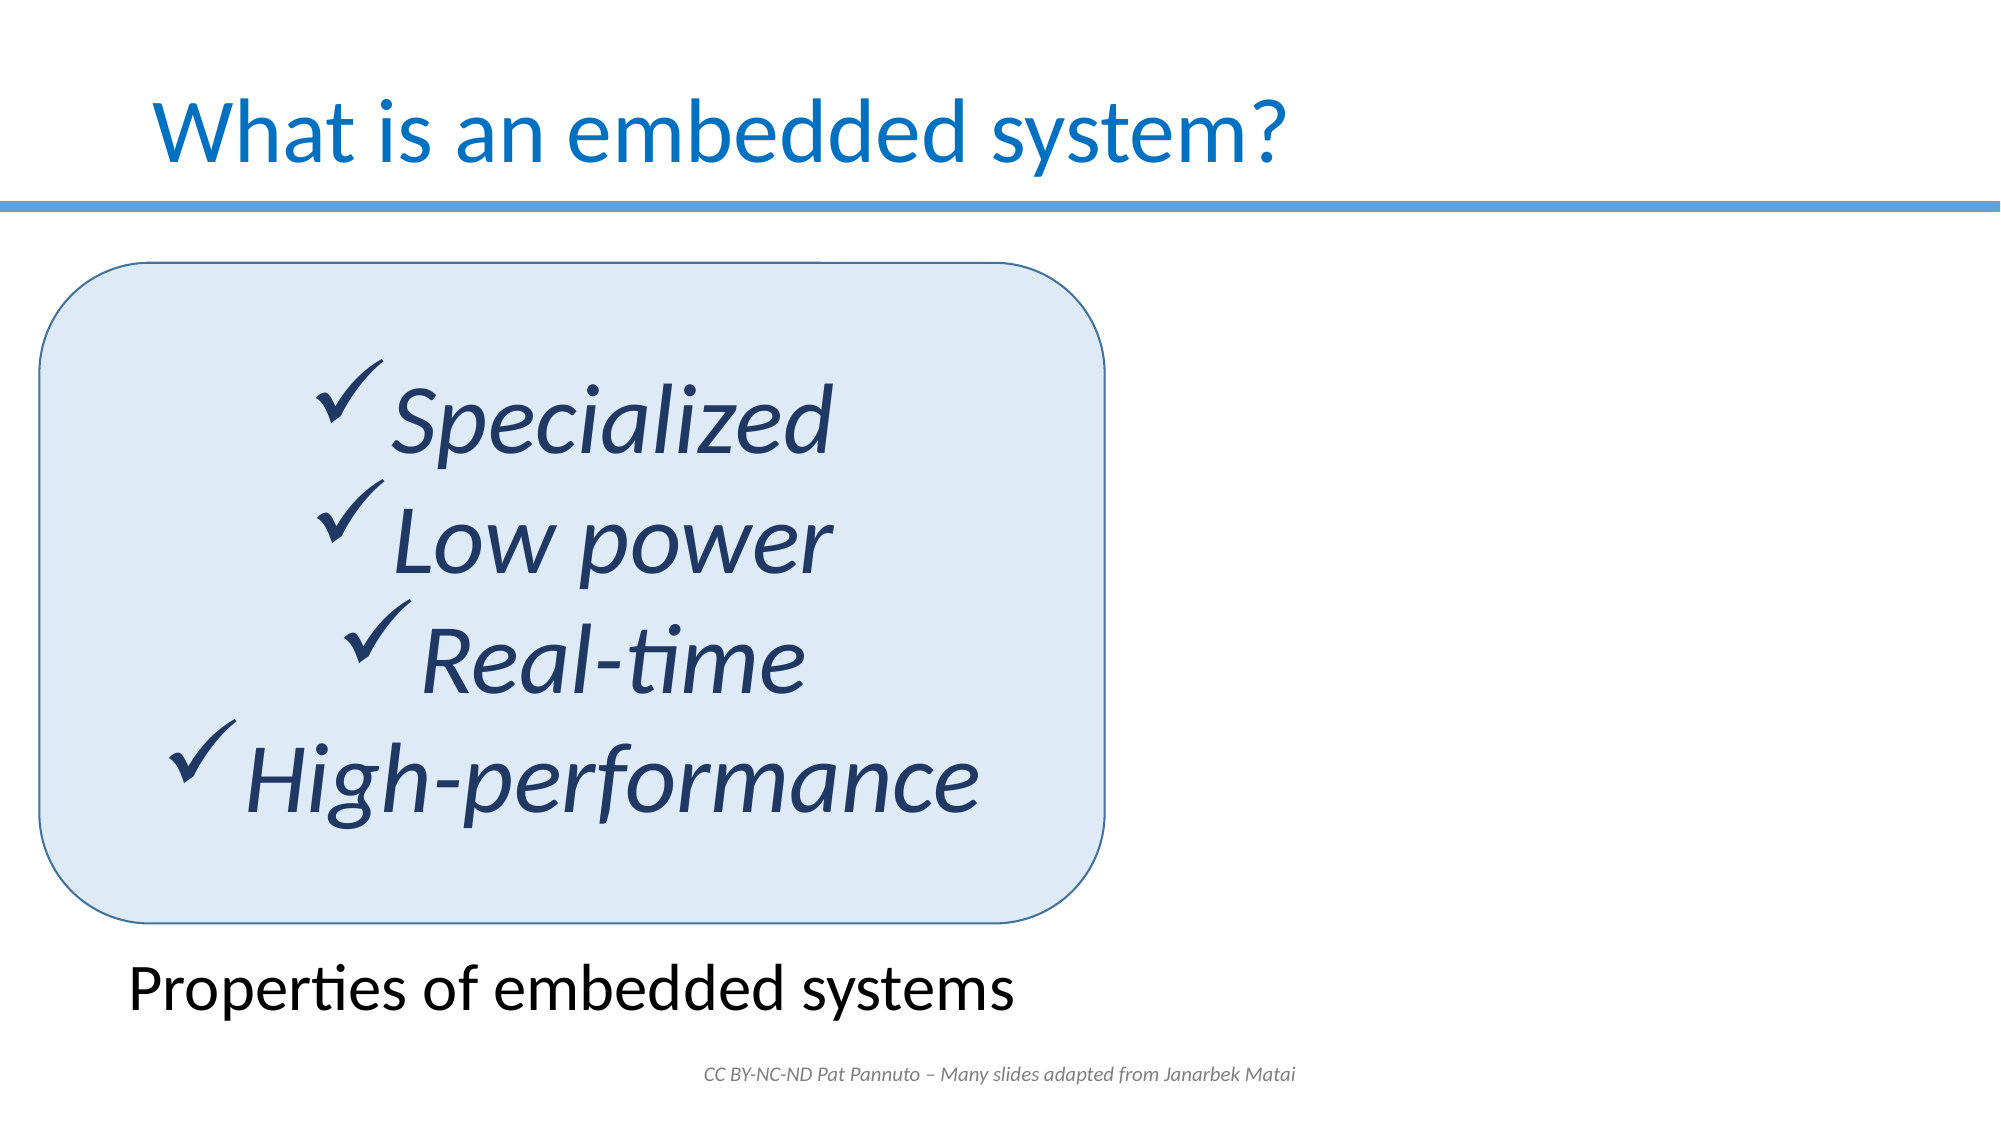

# What is an embedded system?
Specialized
Low power
Real-time
High-performance
Properties of embedded systems
CC BY-NC-ND Pat Pannuto – Many slides adapted from Janarbek Matai